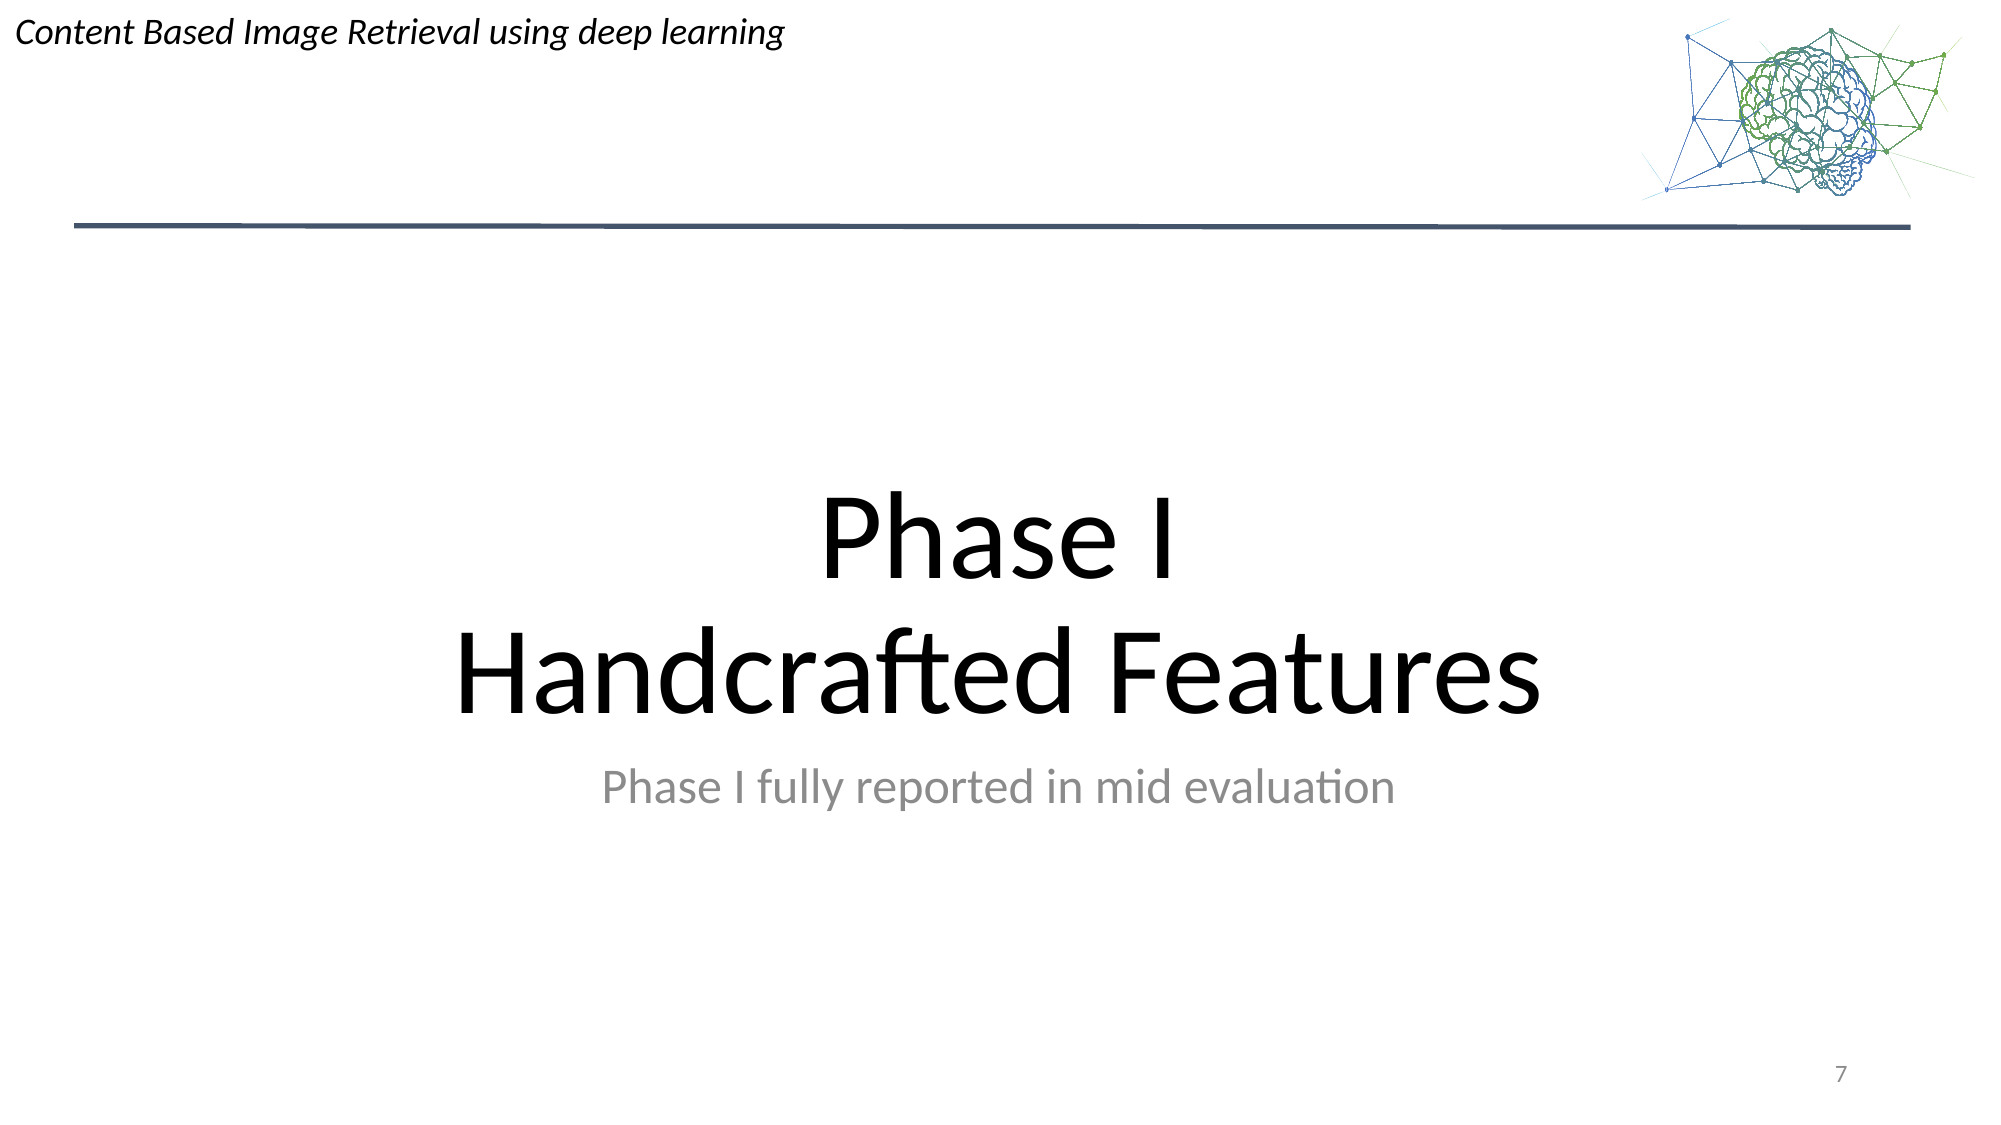

# Phase I Handcrafted Features

Phase I fully reported in mid evaluation

7